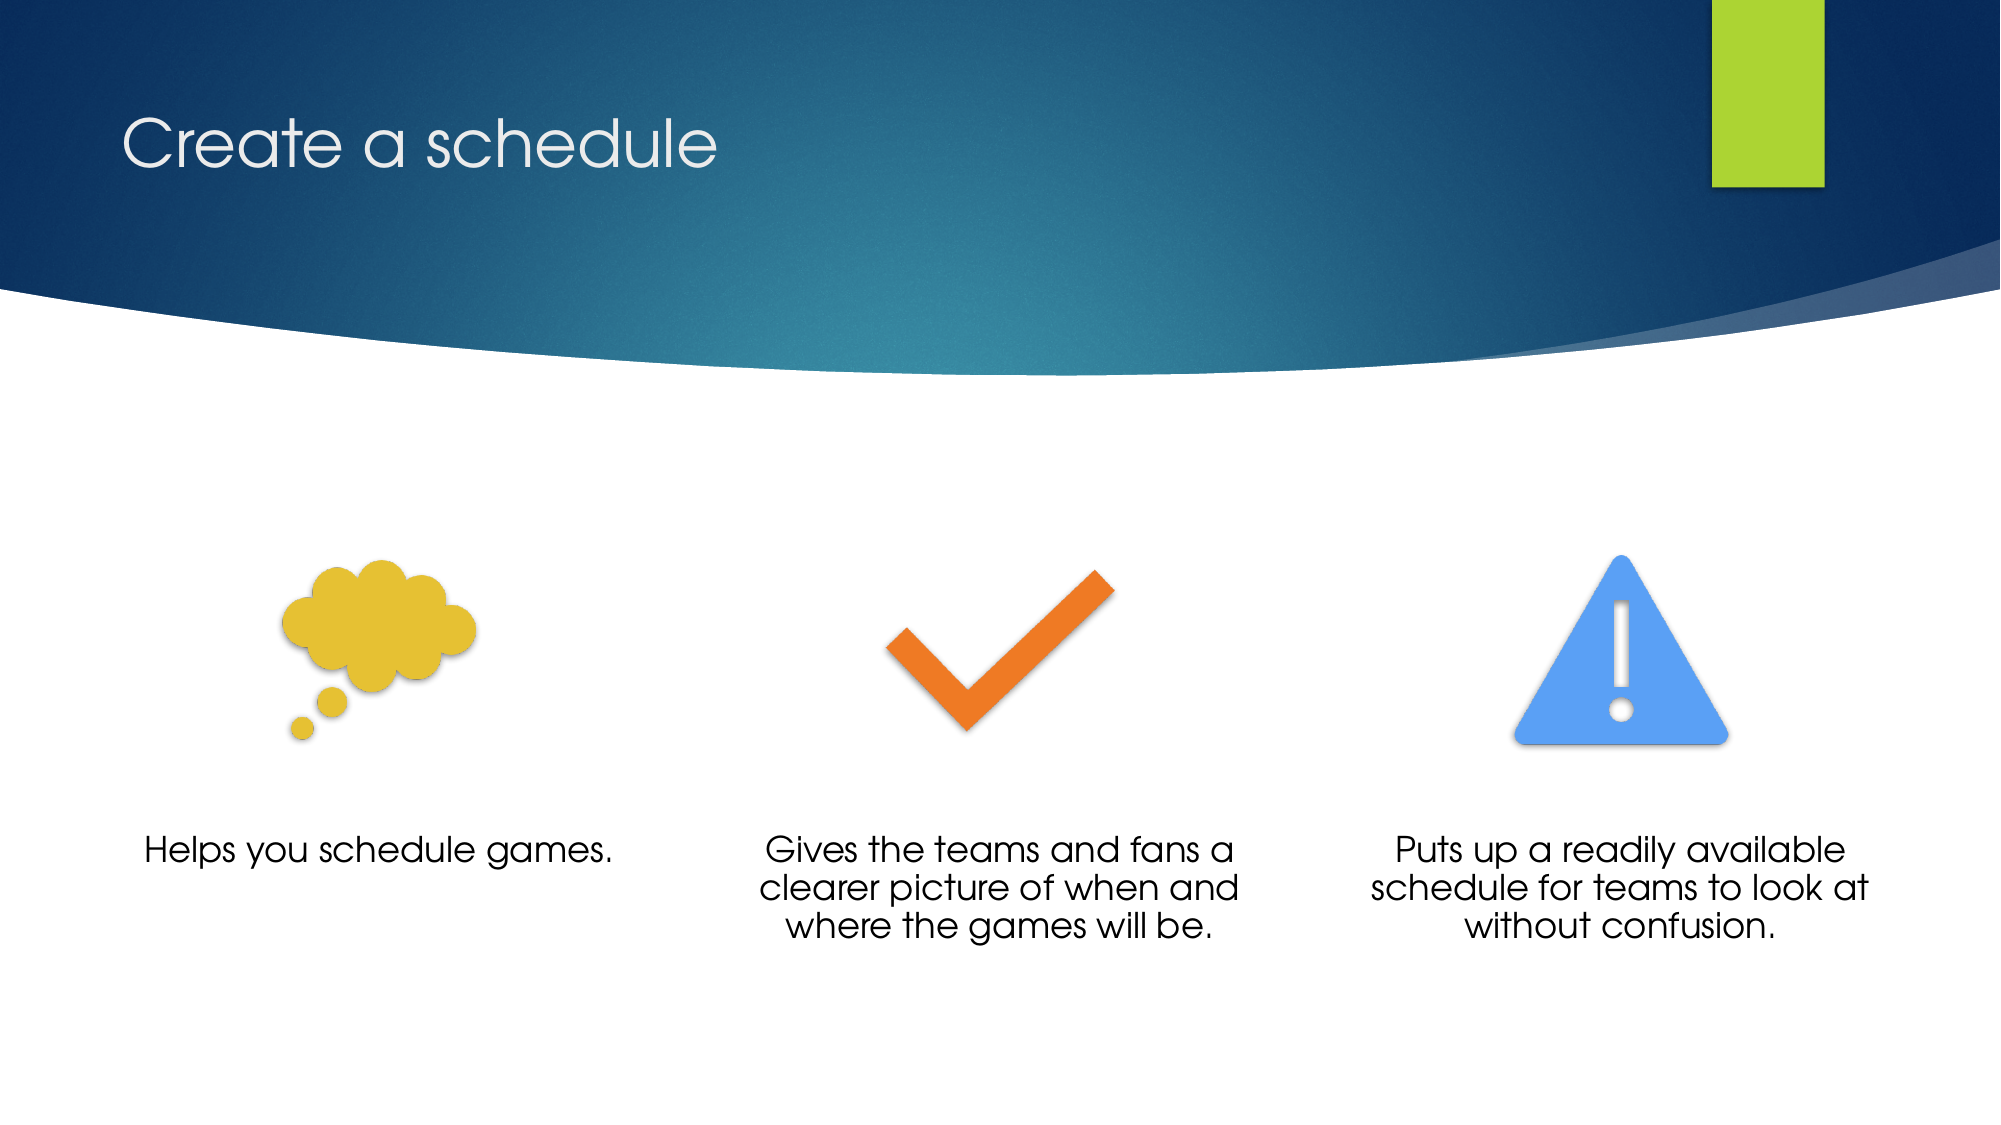

18
# Create a schedule

Helps you schedule games.
Gives the teams and fans a clearer picture of when and where the games will be.
Puts up a readily available schedule for teams to look at without confusion.